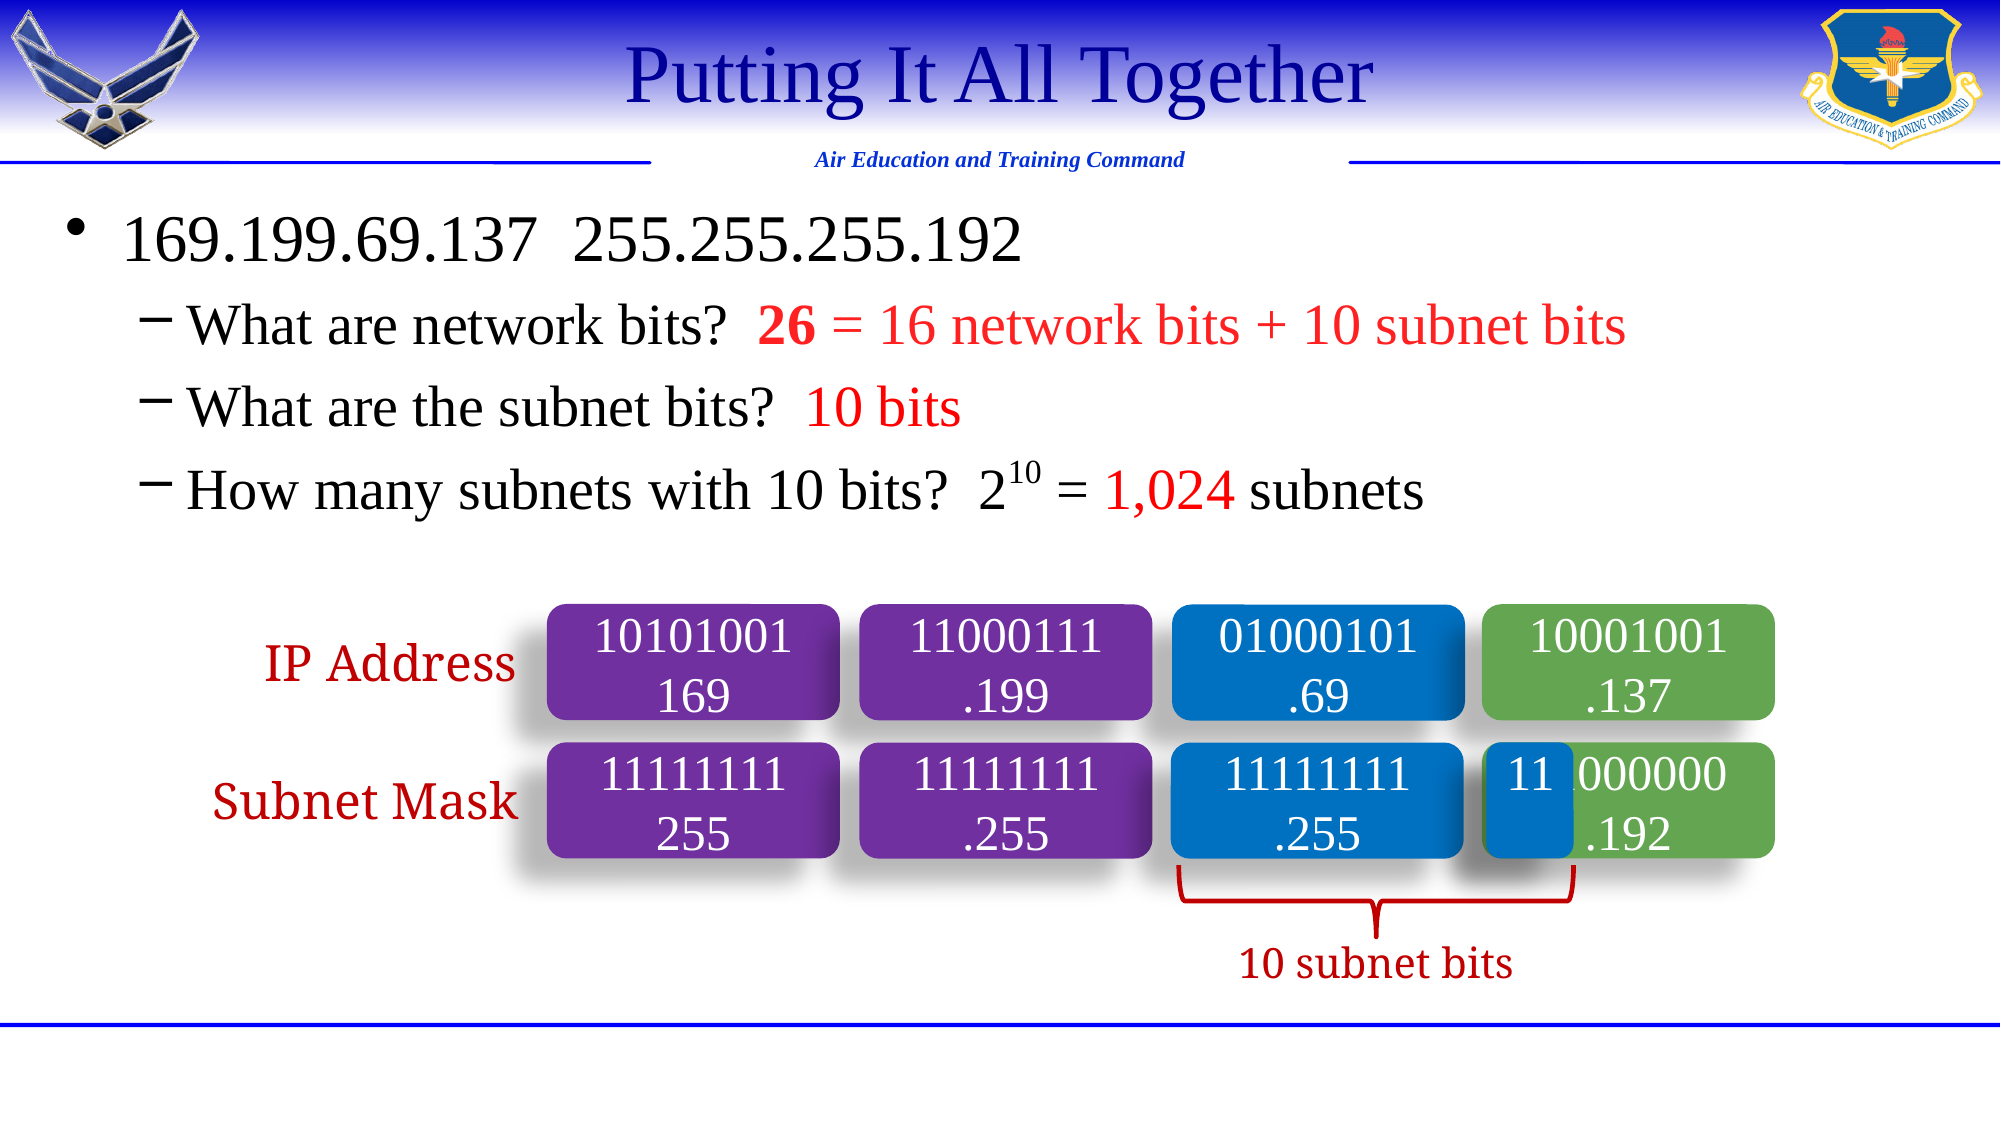

# Putting It All Together
169.199.69.137  255.255.255.192
What are network bits?  26 = 16 network bits + 10 subnet bits
What are the subnet bits?  10 bits
How many subnets with 10 bits?  210 = 1,024 subnets
.11111111
.255

10101001
169
11000111
.199
10001001
.137
01000101
.69
11111111
255
11000000
.192
11111111
.255
11111111
.255
IP Address
Subnet Mask

11

10 subnet bits